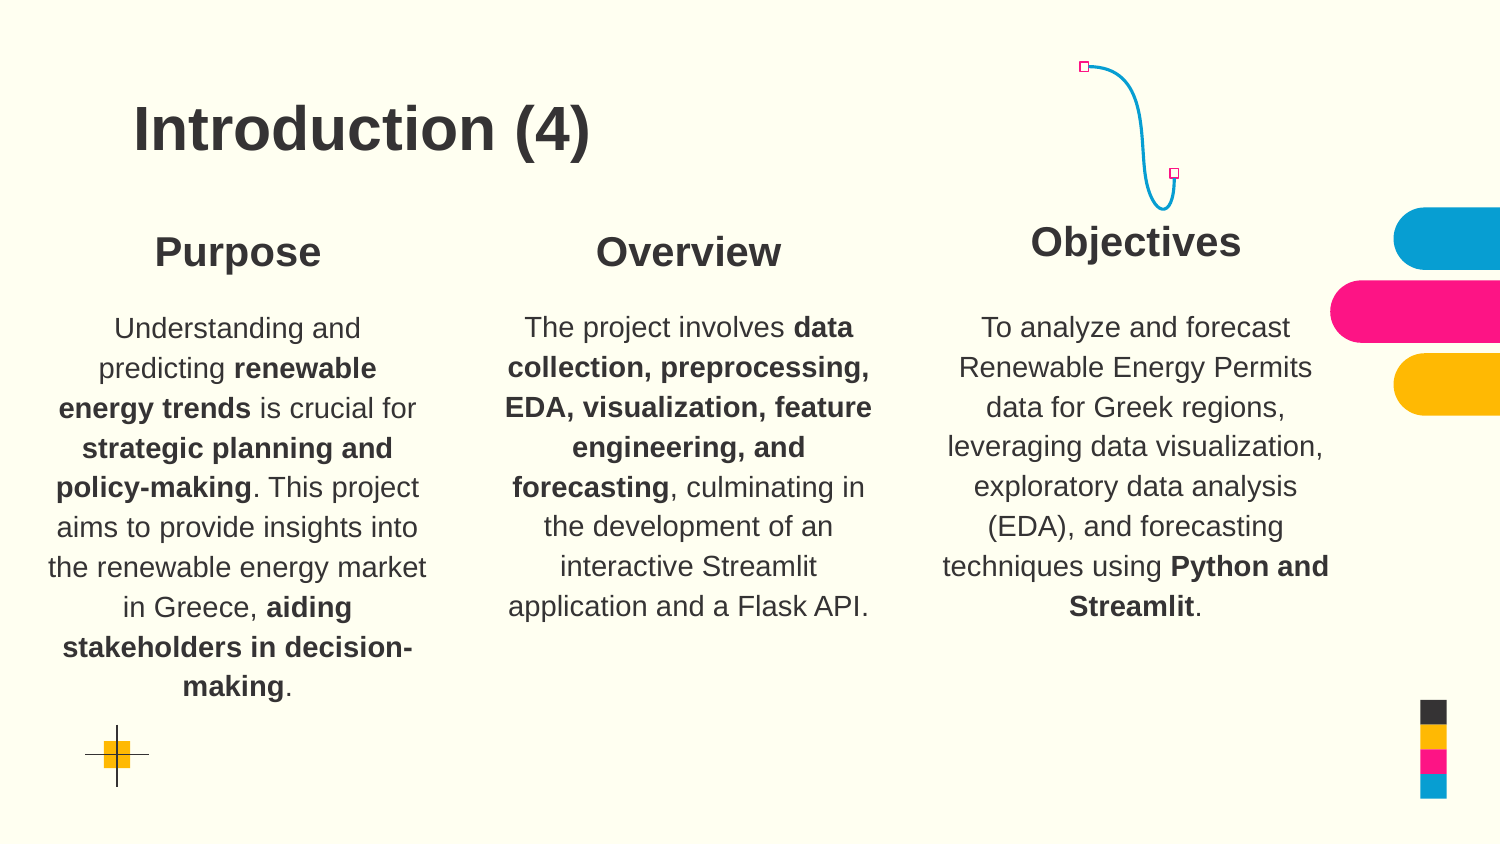

# Introduction (4)
Objectives
Overview
Purpose
To analyze and forecast Renewable Energy Permits data for Greek regions, leveraging data visualization, exploratory data analysis (EDA), and forecasting techniques using Python and Streamlit.
The project involves data collection, preprocessing, EDA, visualization, feature engineering, and forecasting, culminating in the development of an interactive Streamlit application and a Flask API.

Understanding and predicting renewable energy trends is crucial for strategic planning and policy-making. This project aims to provide insights into the renewable energy market in Greece, aiding stakeholders in decision-making.